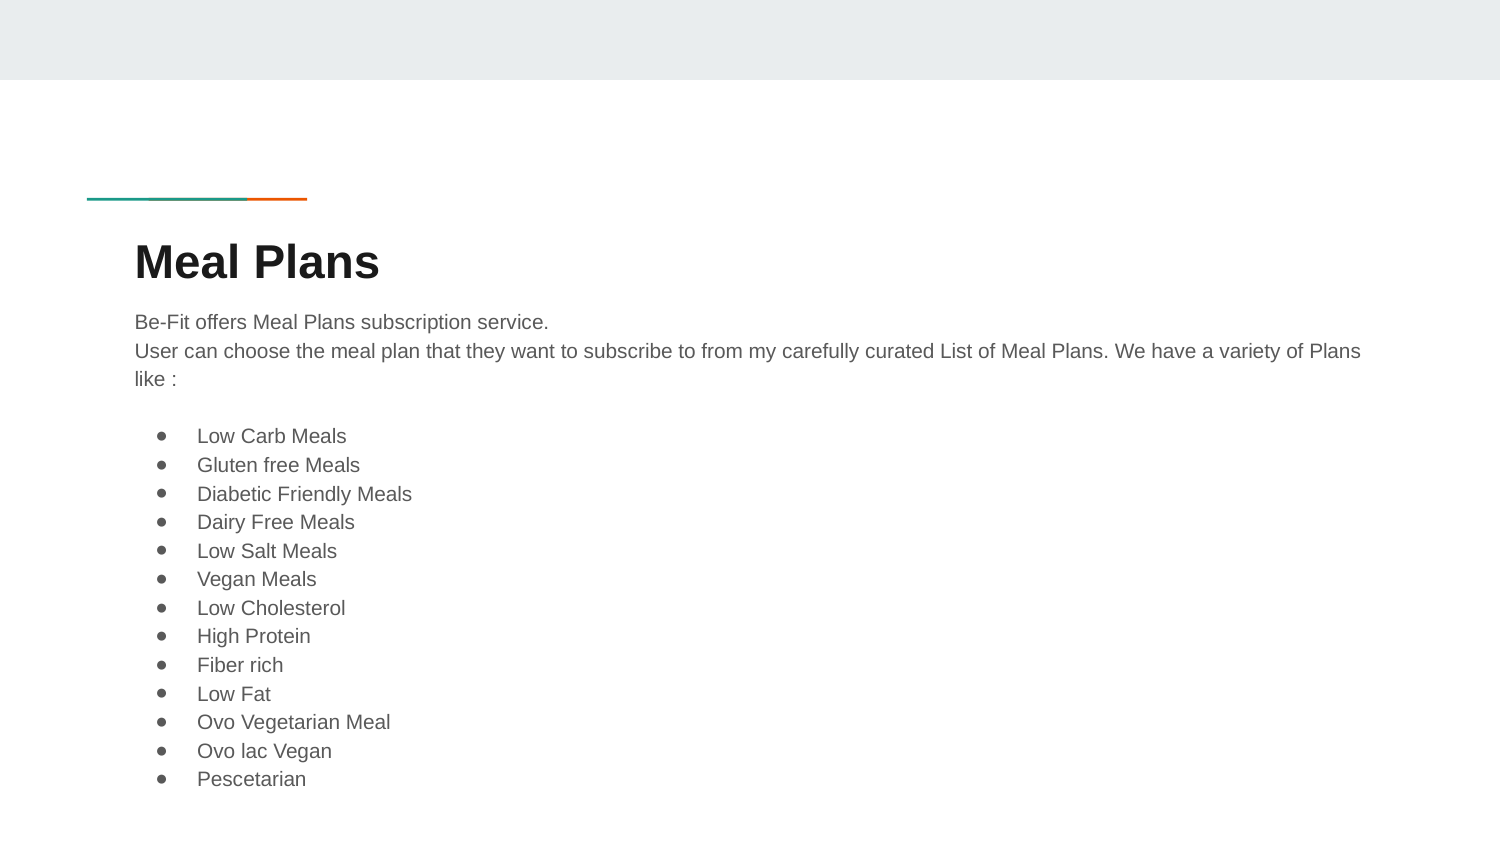

# Meal Plans
Be-Fit offers Meal Plans subscription service.
User can choose the meal plan that they want to subscribe to from my carefully curated List of Meal Plans. We have a variety of Plans like :

Low Carb Meals
Gluten free Meals
Diabetic Friendly Meals
Dairy Free Meals
Low Salt Meals
Vegan Meals
Low Cholesterol
High Protein
Fiber rich
Low Fat
Ovo Vegetarian Meal
Ovo lac Vegan
Pescetarian